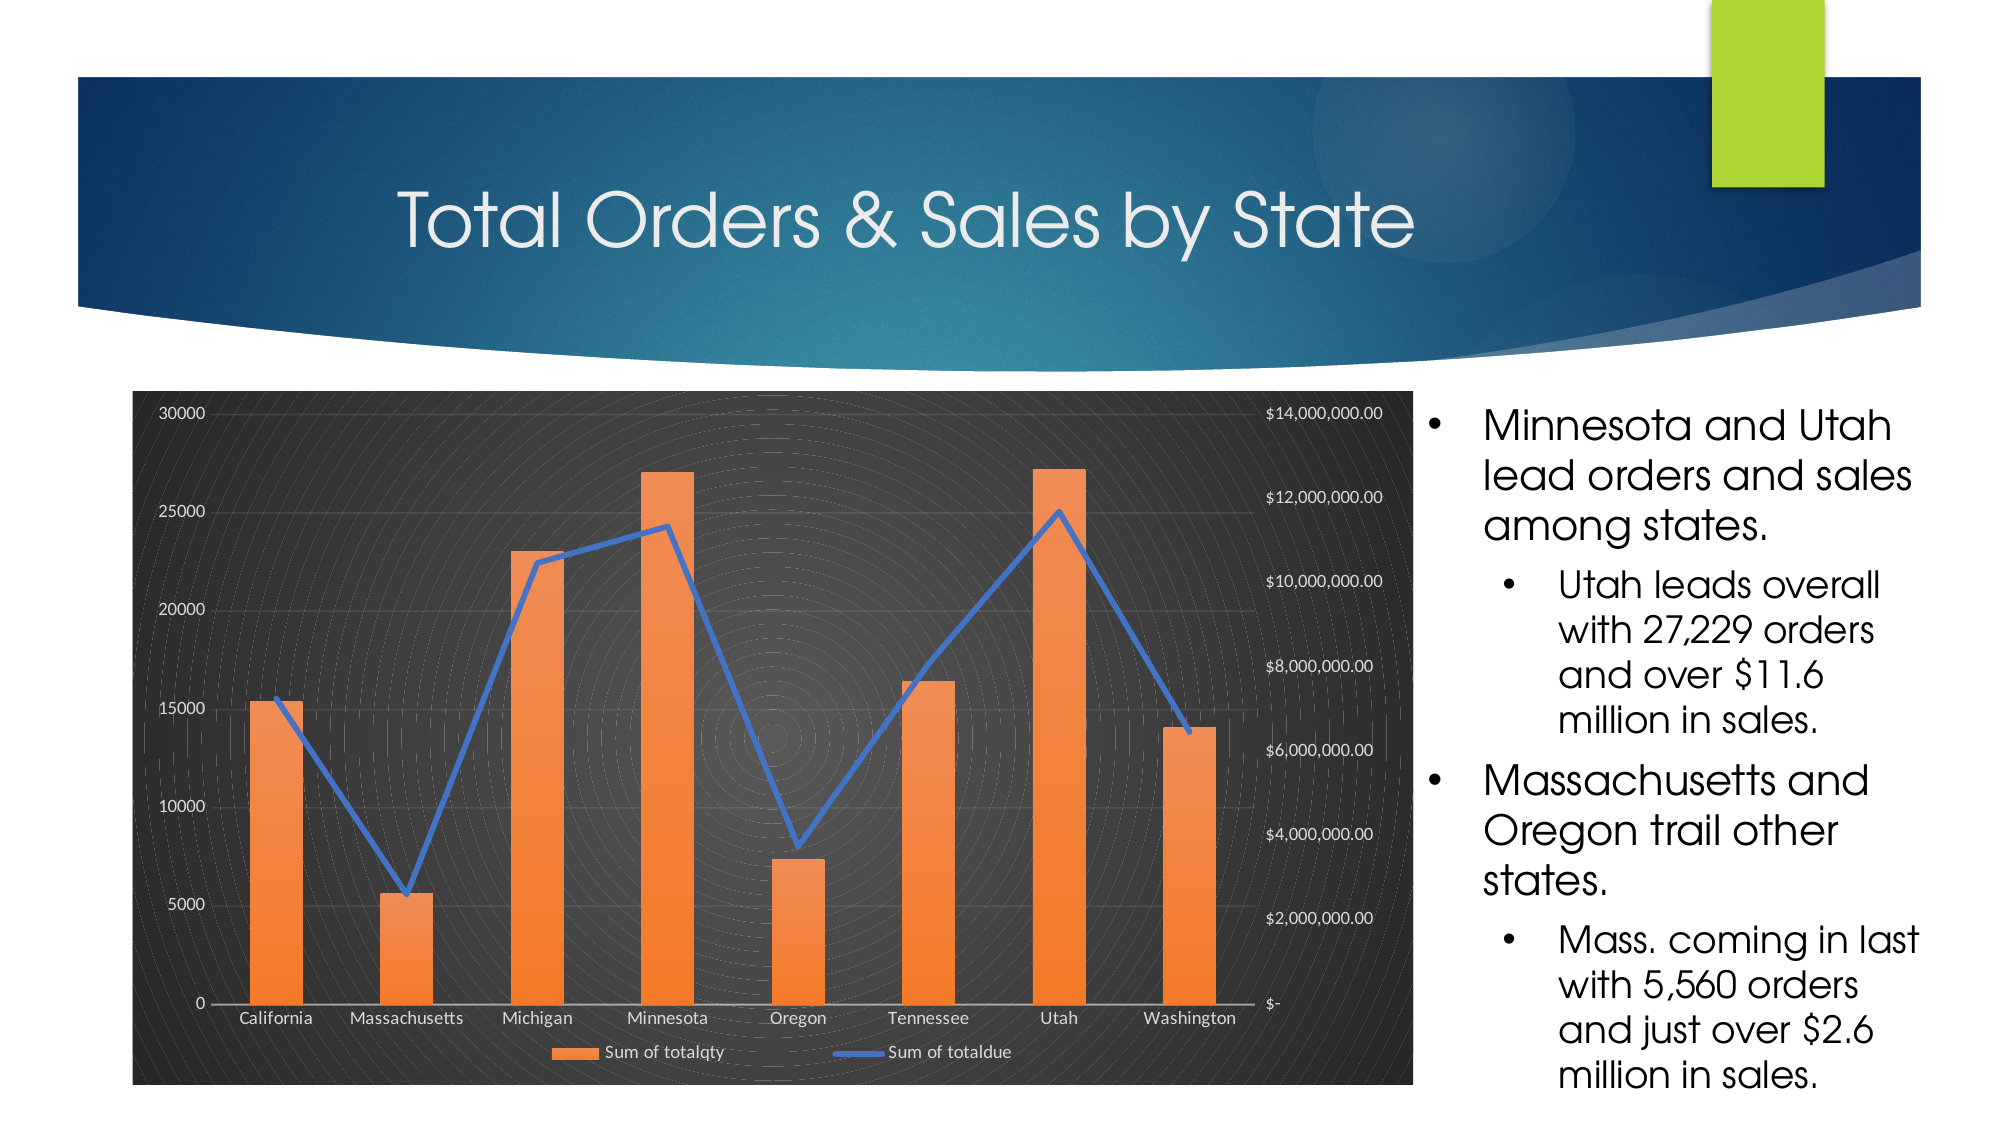

# Total Orders & Sales by State

### Chart

| Category | Sum of totalqty | Sum of totaldue |
|---|---|---|
| California | 15397.0 | 7259567.876099998 |
| Massachusetts | 5650.0 | 2608116.375500001 |
| Michigan | 23058.0 | 10475367.075100001 |
| Minnesota | 27051.0 | 11342385.896800006 |
| Oregon | 7360.0 | 3748246.1217999985 |
| Tennessee | 16431.0 | 8086073.6761000035 |
| Utah | 27229.0 | 11695019.060499996 |
| Washington | 14104.0 | 6465775.298100001 |
Minnesota and Utah lead orders and sales among states.
Utah leads overall with 27,229 orders and over $11.6 million in sales.
Massachusetts and Oregon trail other states.
Mass. coming in last with 5,560 orders and just over $2.6 million in sales.